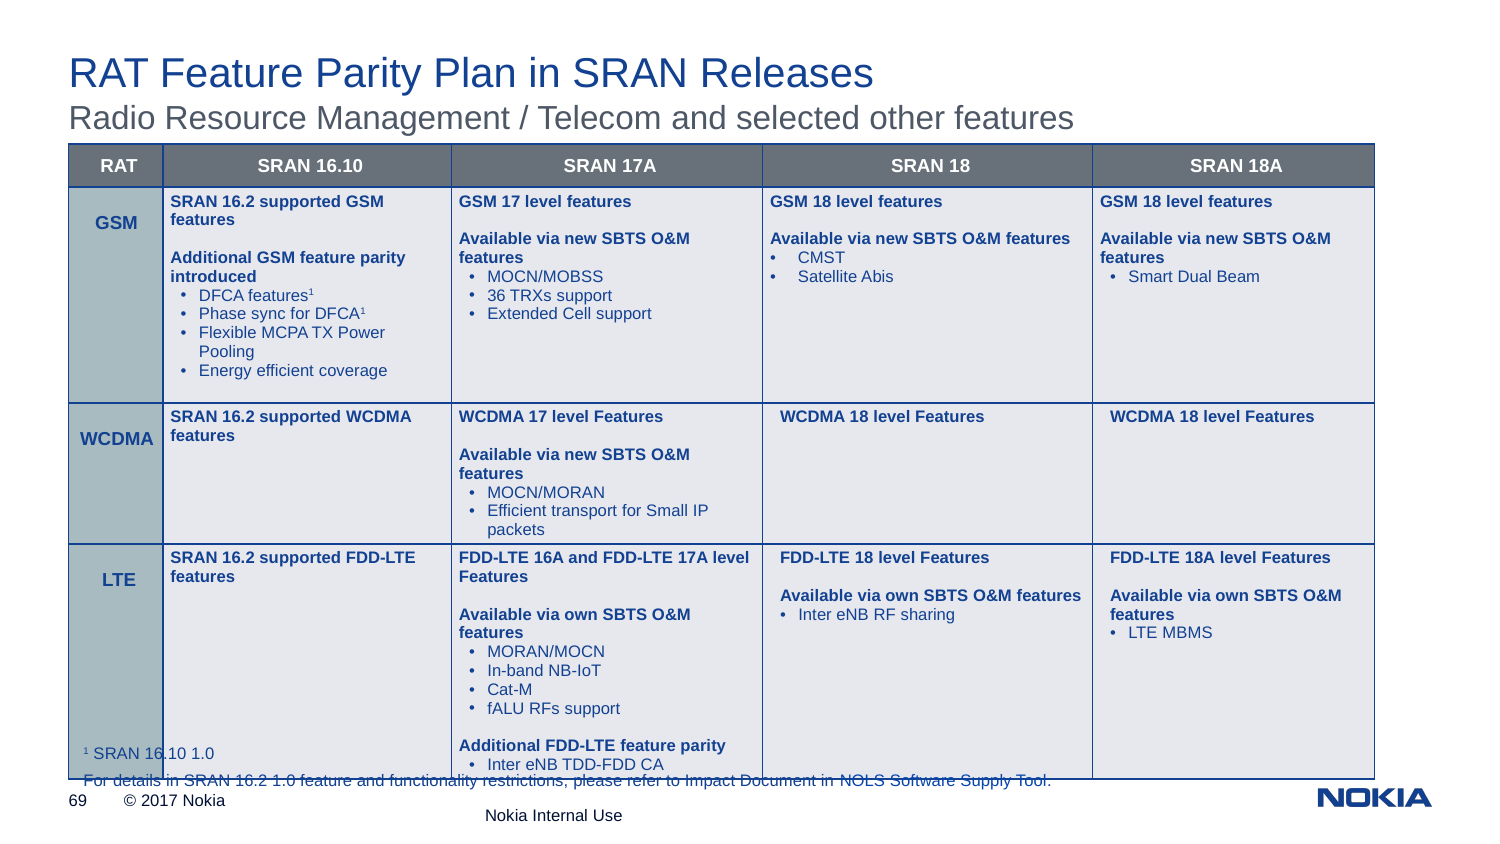

RAT Feature Parity Plan in SRAN Releases
Radio Resource Management / Telecom and selected other features

| RAT | SRAN 16.10 | SRAN 17A | SRAN 18 | SRAN 18A |
| --- | --- | --- | --- | --- |
| GSM | SRAN 16.2 supported GSM features Additional GSM feature parity introduced DFCA features1 Phase sync for DFCA1 Flexible MCPA TX Power Pooling Energy efficient coverage | GSM 17 level features Available via new SBTS O&M features MOCN/MOBSS 36 TRXs support Extended Cell support | GSM 18 level features Available via new SBTS O&M features CMST Satellite Abis | GSM 18 level features Available via new SBTS O&M features Smart Dual Beam |
| WCDMA | SRAN 16.2 supported WCDMA features | WCDMA 17 level Features Available via new SBTS O&M features MOCN/MORAN Efficient transport for Small IP packets | WCDMA 18 level Features | WCDMA 18 level Features |
| LTE | SRAN 16.2 supported FDD-LTE features | FDD-LTE 16A and FDD-LTE 17A level Features Available via own SBTS O&M features MORAN/MOCN In-band NB-IoT Cat-M fALU RFs support Additional FDD-LTE feature parity Inter eNB TDD-FDD CA | FDD-LTE 18 level Features Available via own SBTS O&M features Inter eNB RF sharing | FDD-LTE 18A level Features Available via own SBTS O&M features LTE MBMS |
1 SRAN 16.10 1.0
For details in SRAN 16.2 1.0 feature and functionality restrictions, please refer to Impact Document in NOLS Software Supply Tool.
Nokia Internal Use